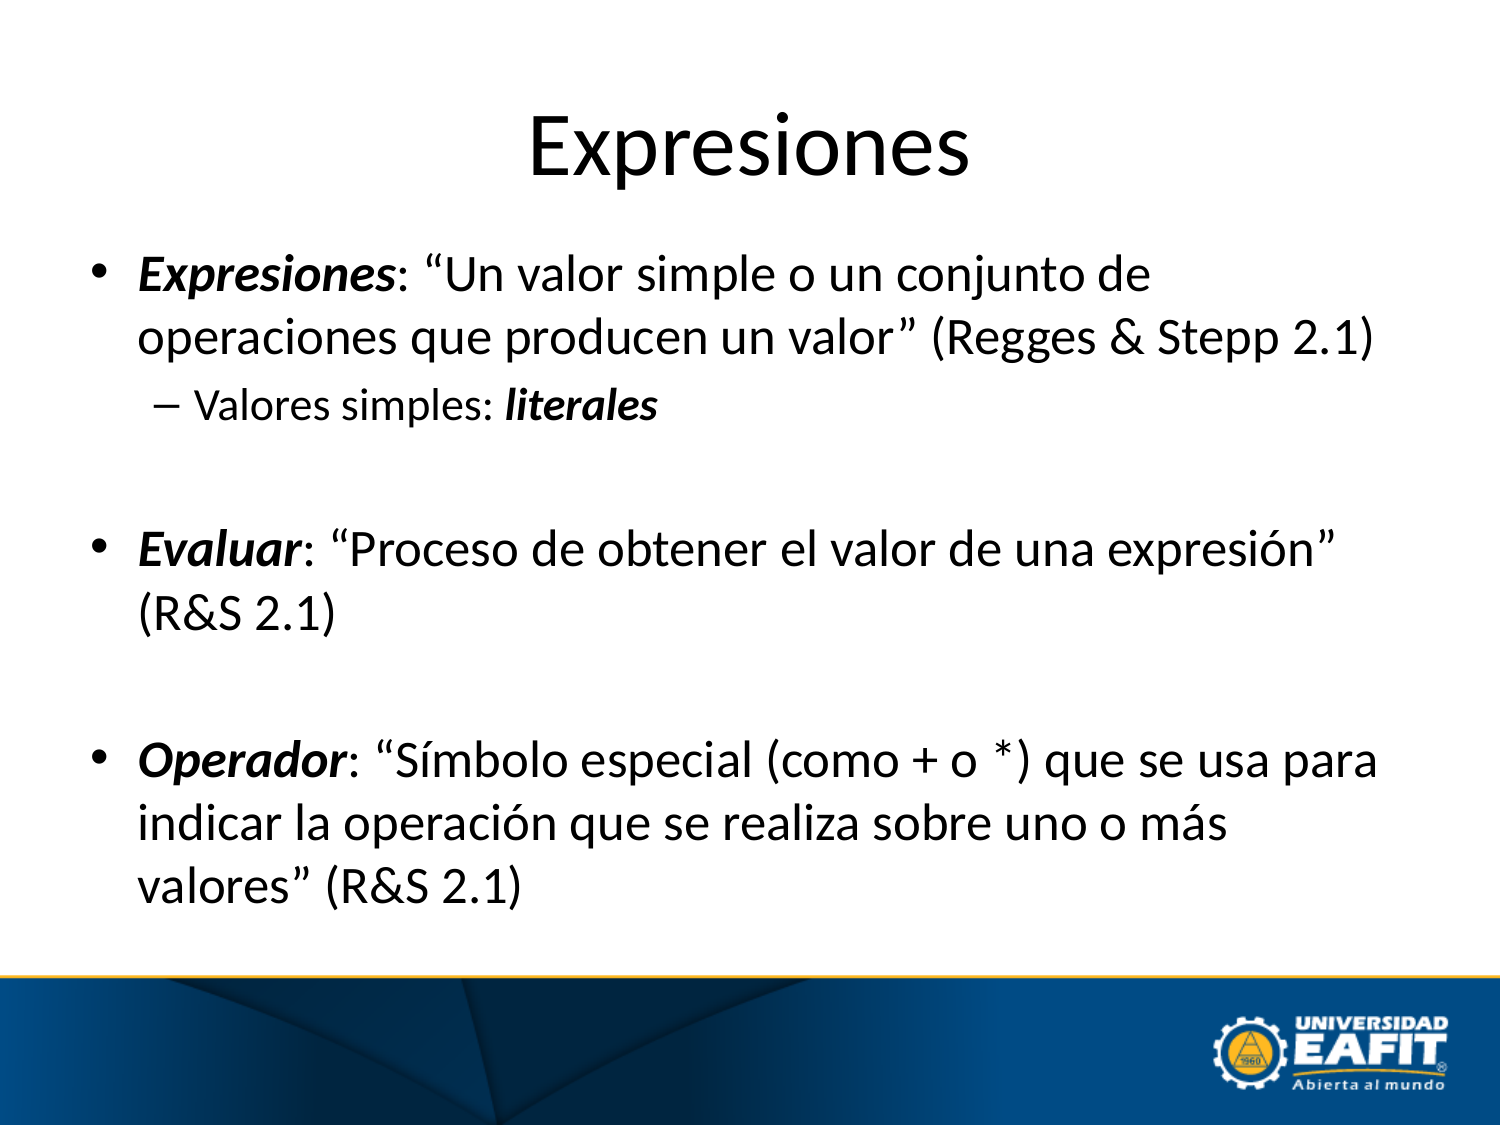

# Expresiones
Expresiones: “Un valor simple o un conjunto de operaciones que producen un valor” (Regges & Stepp 2.1)
Valores simples: literales

Evaluar: “Proceso de obtener el valor de una expresión” (R&S 2.1)

Operador: “Símbolo especial (como + o *) que se usa para indicar la operación que se realiza sobre uno o más valores” (R&S 2.1)